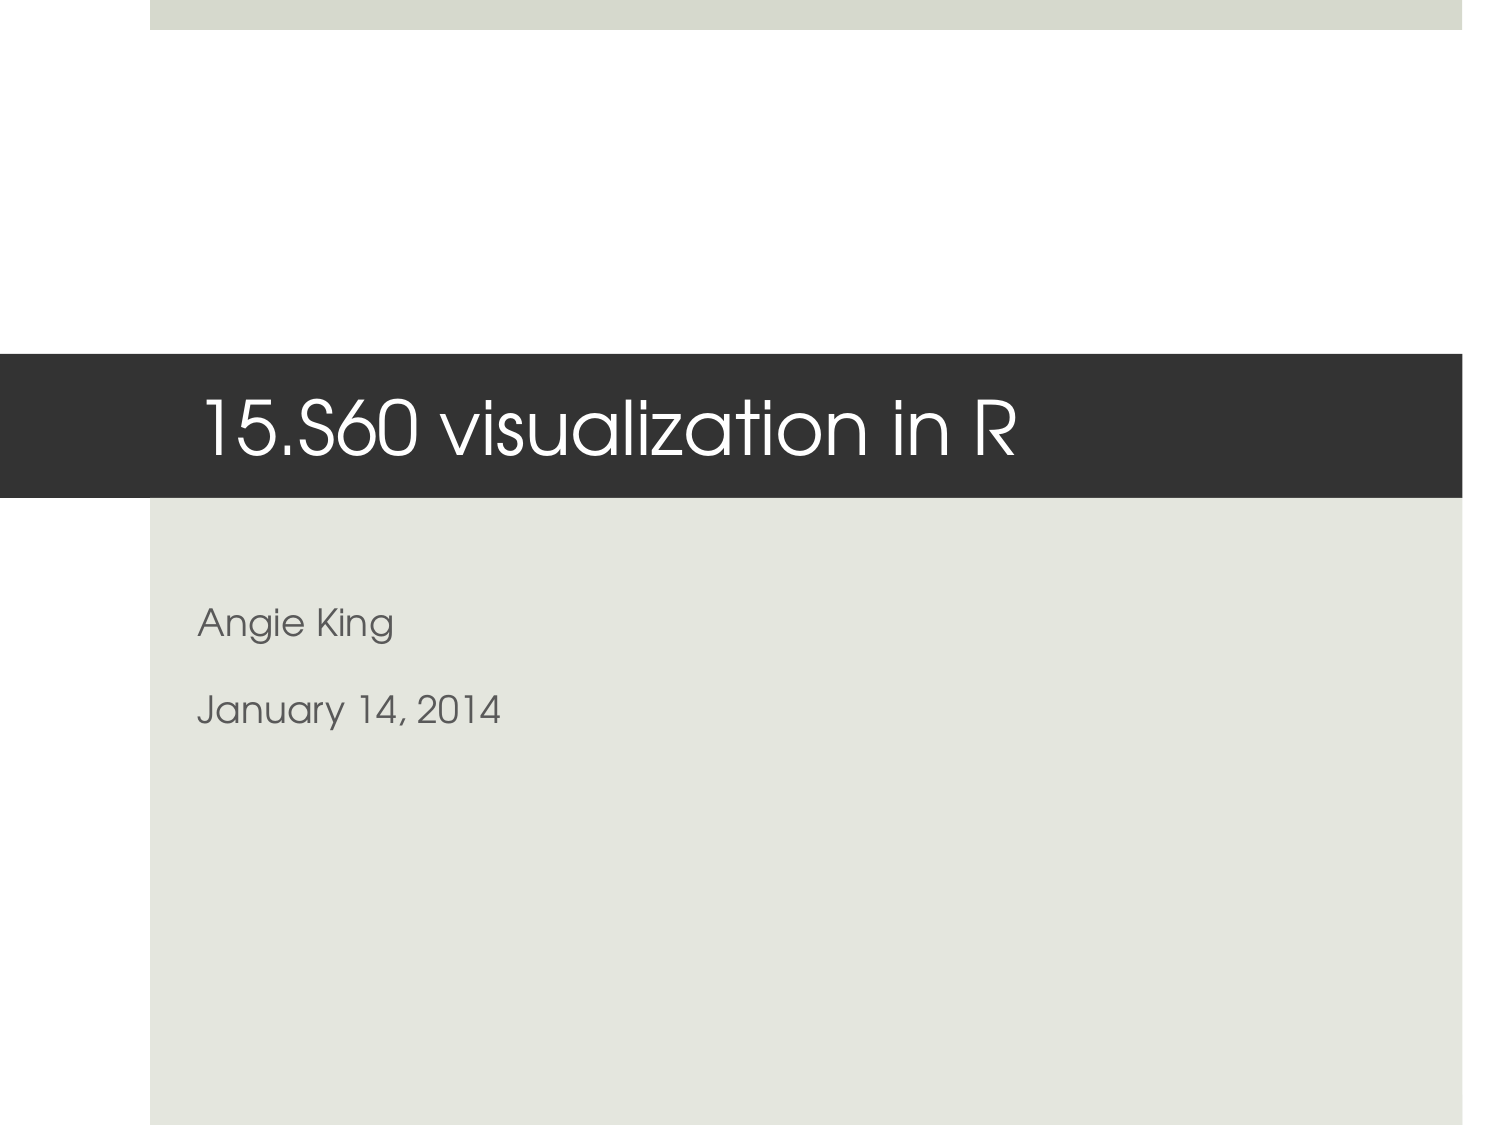

# 15.S60 visualization in R

Angie King
January 14, 2014